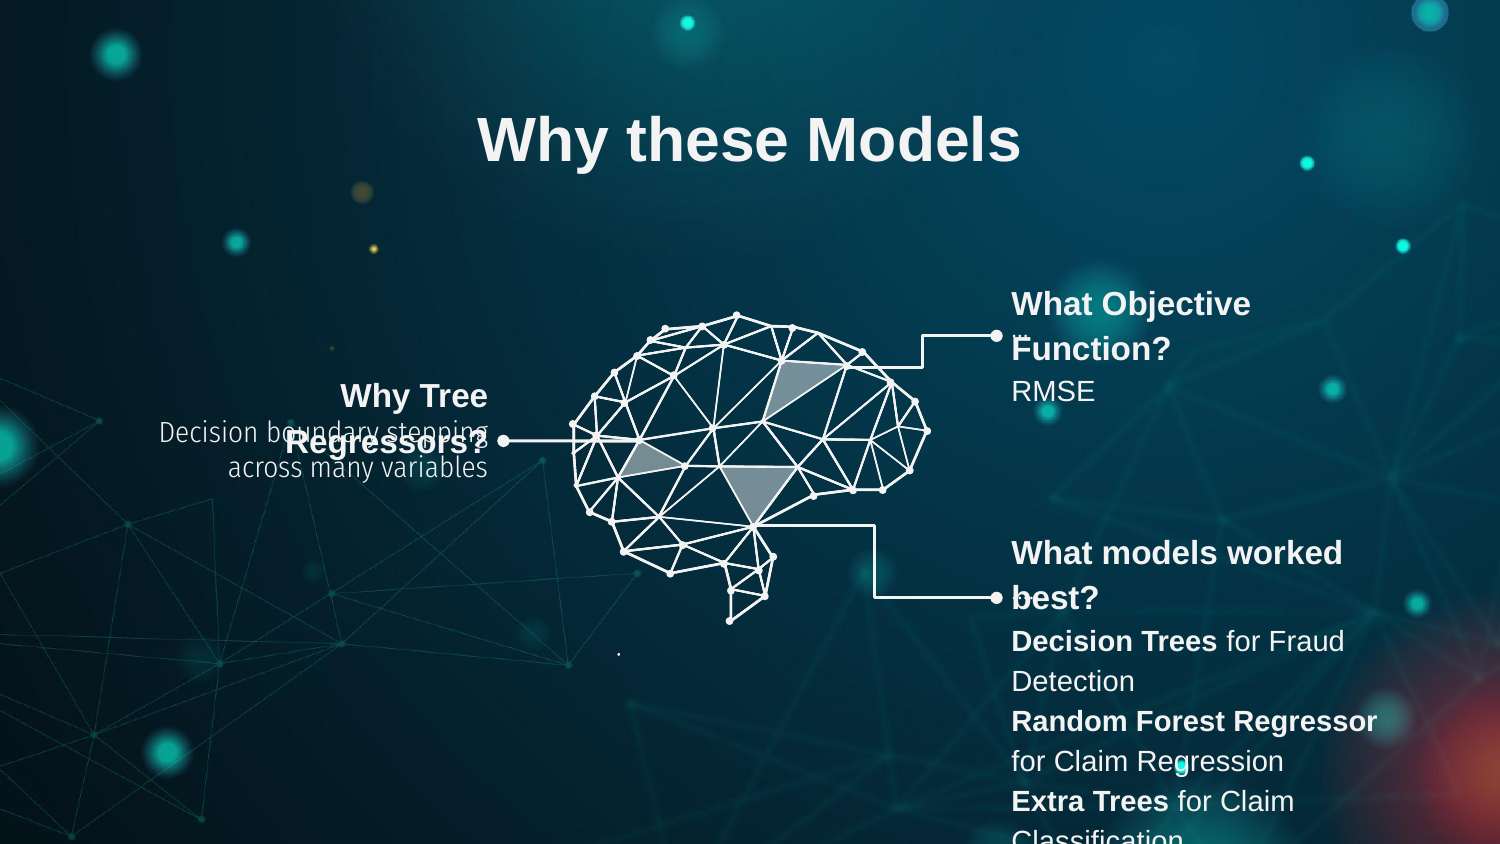

# Why these Models
What Objective Function?
RMSE

...

Why Tree Regressors?
Decision boundary stepping across many variables
What models worked best?
Decision Trees for Fraud Detection
Random Forest Regressor for Claim Regression
Extra Trees for Claim Classification

…..